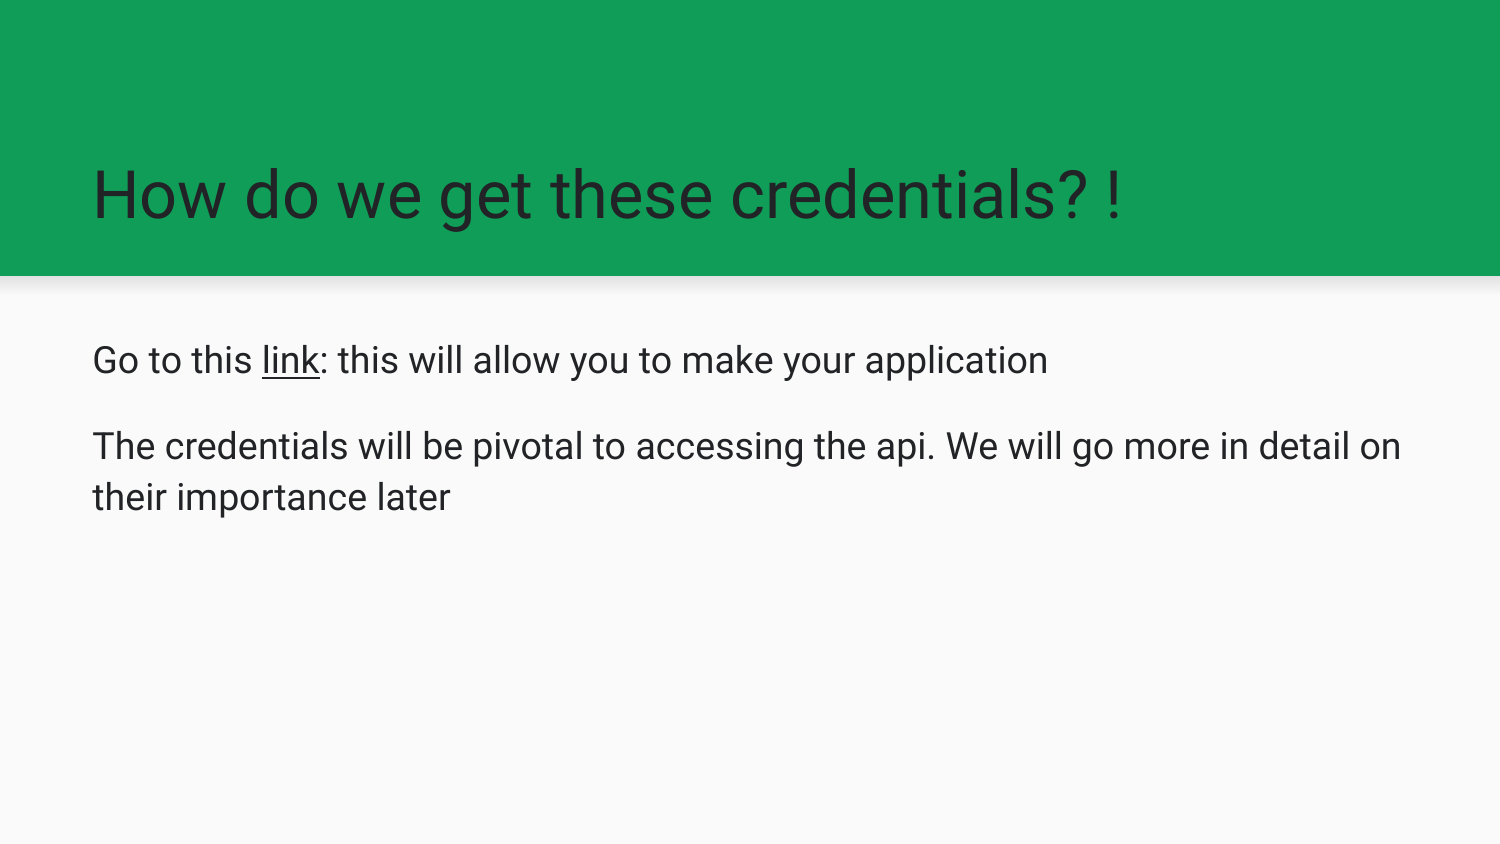

# How do we get these credentials? !
Go to this link: this will allow you to make your application
The credentials will be pivotal to accessing the api. We will go more in detail on their importance later